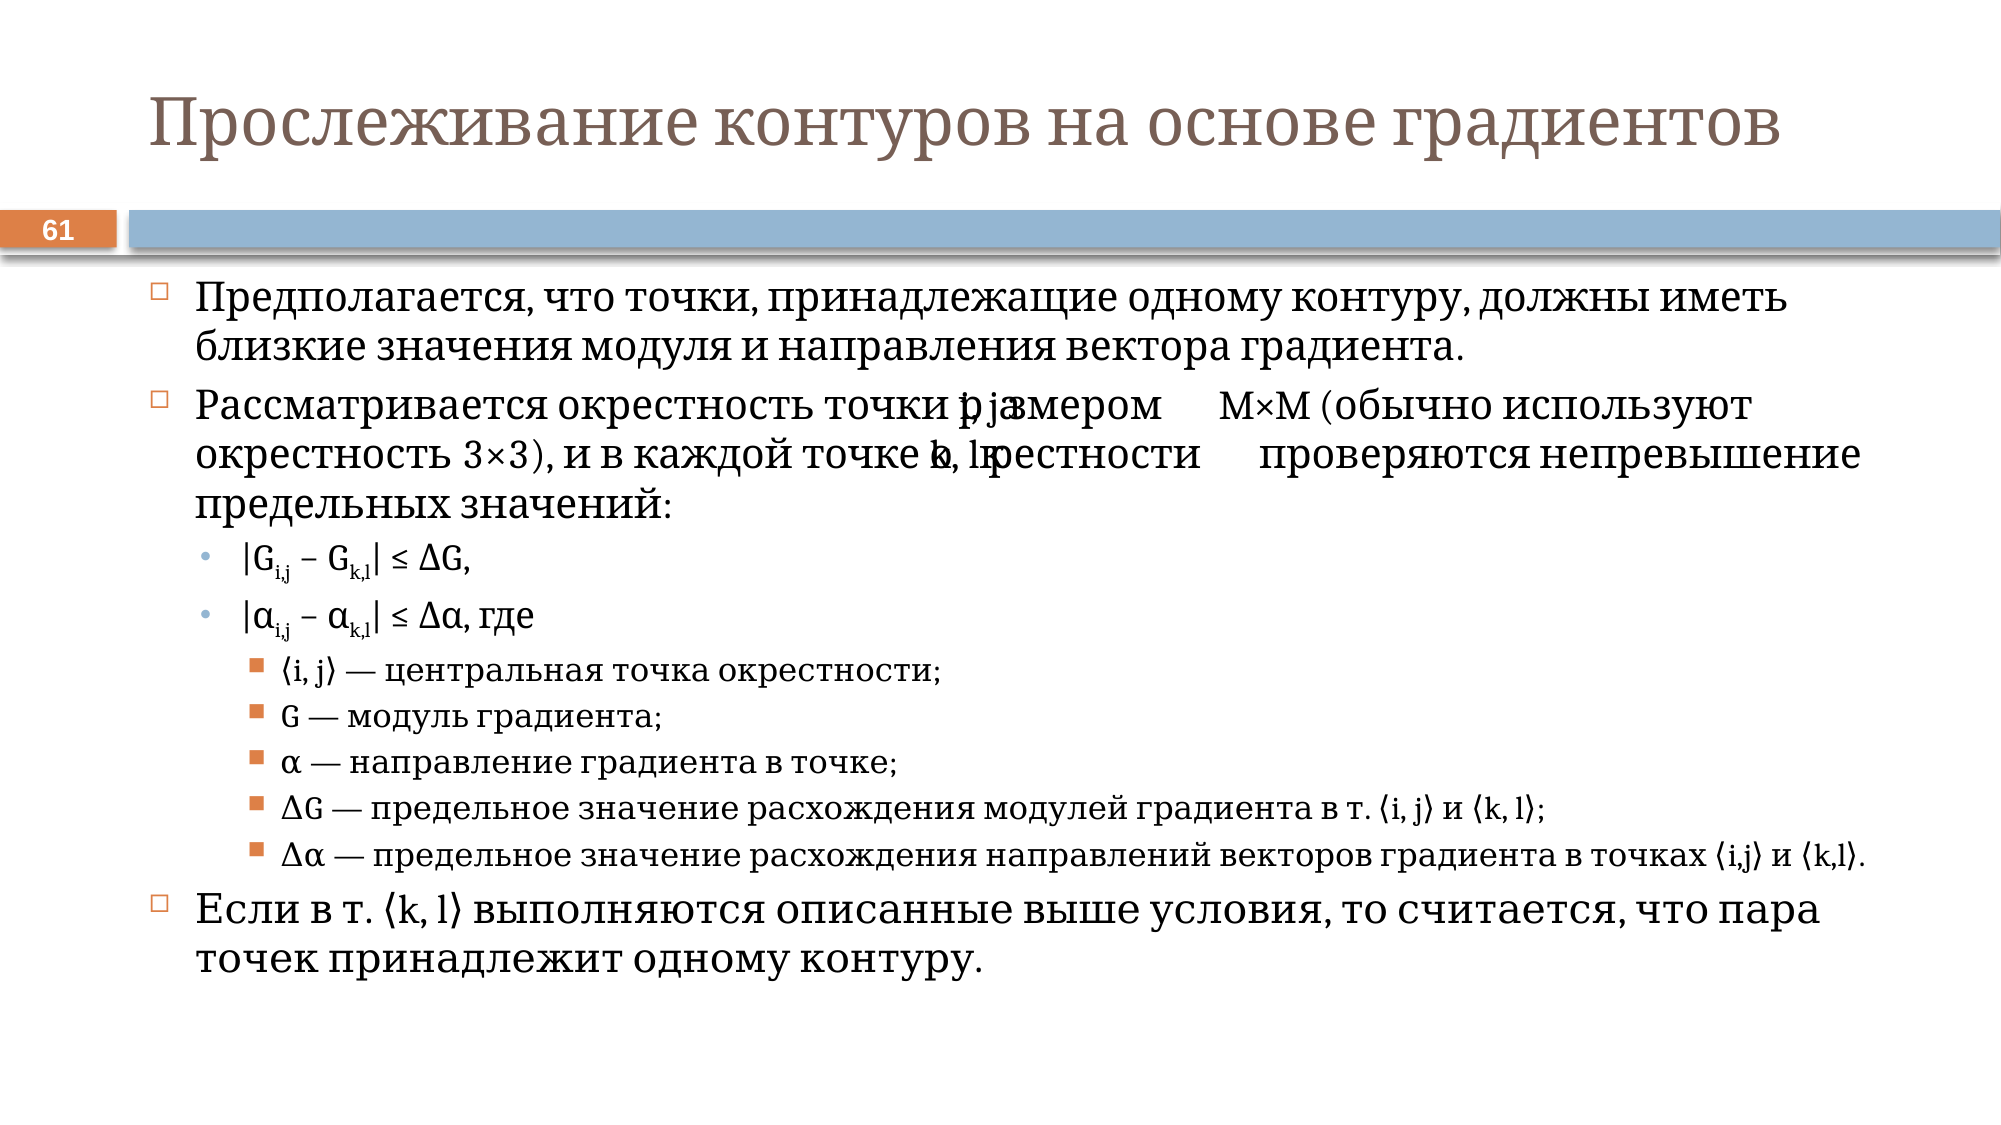

# Прослеживание контуров на основе градиентов
61
Предполагается, что точки, принадлежащие одному контуру, должны иметь близкие значения модуля и направления вектора градиента.
Рассматривается окрестность точки ⟨i, j⟩ размером M×M (обычно используют окрестность 3×3), и в каждой точке ⟨k, l⟩ окрестности проверяются непревышение предельных значений:
|Gi,j − Gk,l| ≤ ΔG,
|αi,j − αk,l| ≤ Δα, где
⟨i, j⟩ — центральная точка окрестности;
G — модуль градиента;
α — направление градиента в точке;
ΔG — предельное значение расхождения модулей градиента в т. ⟨i, j⟩ и ⟨k, l⟩;
Δα — предельное значение расхождения направлений векторов градиента в точках ⟨i,j⟩ и ⟨k,l⟩.
Если в т. ⟨k, l⟩ выполняются описанные выше условия, то считается, что пара точек принадлежит одному контуру.